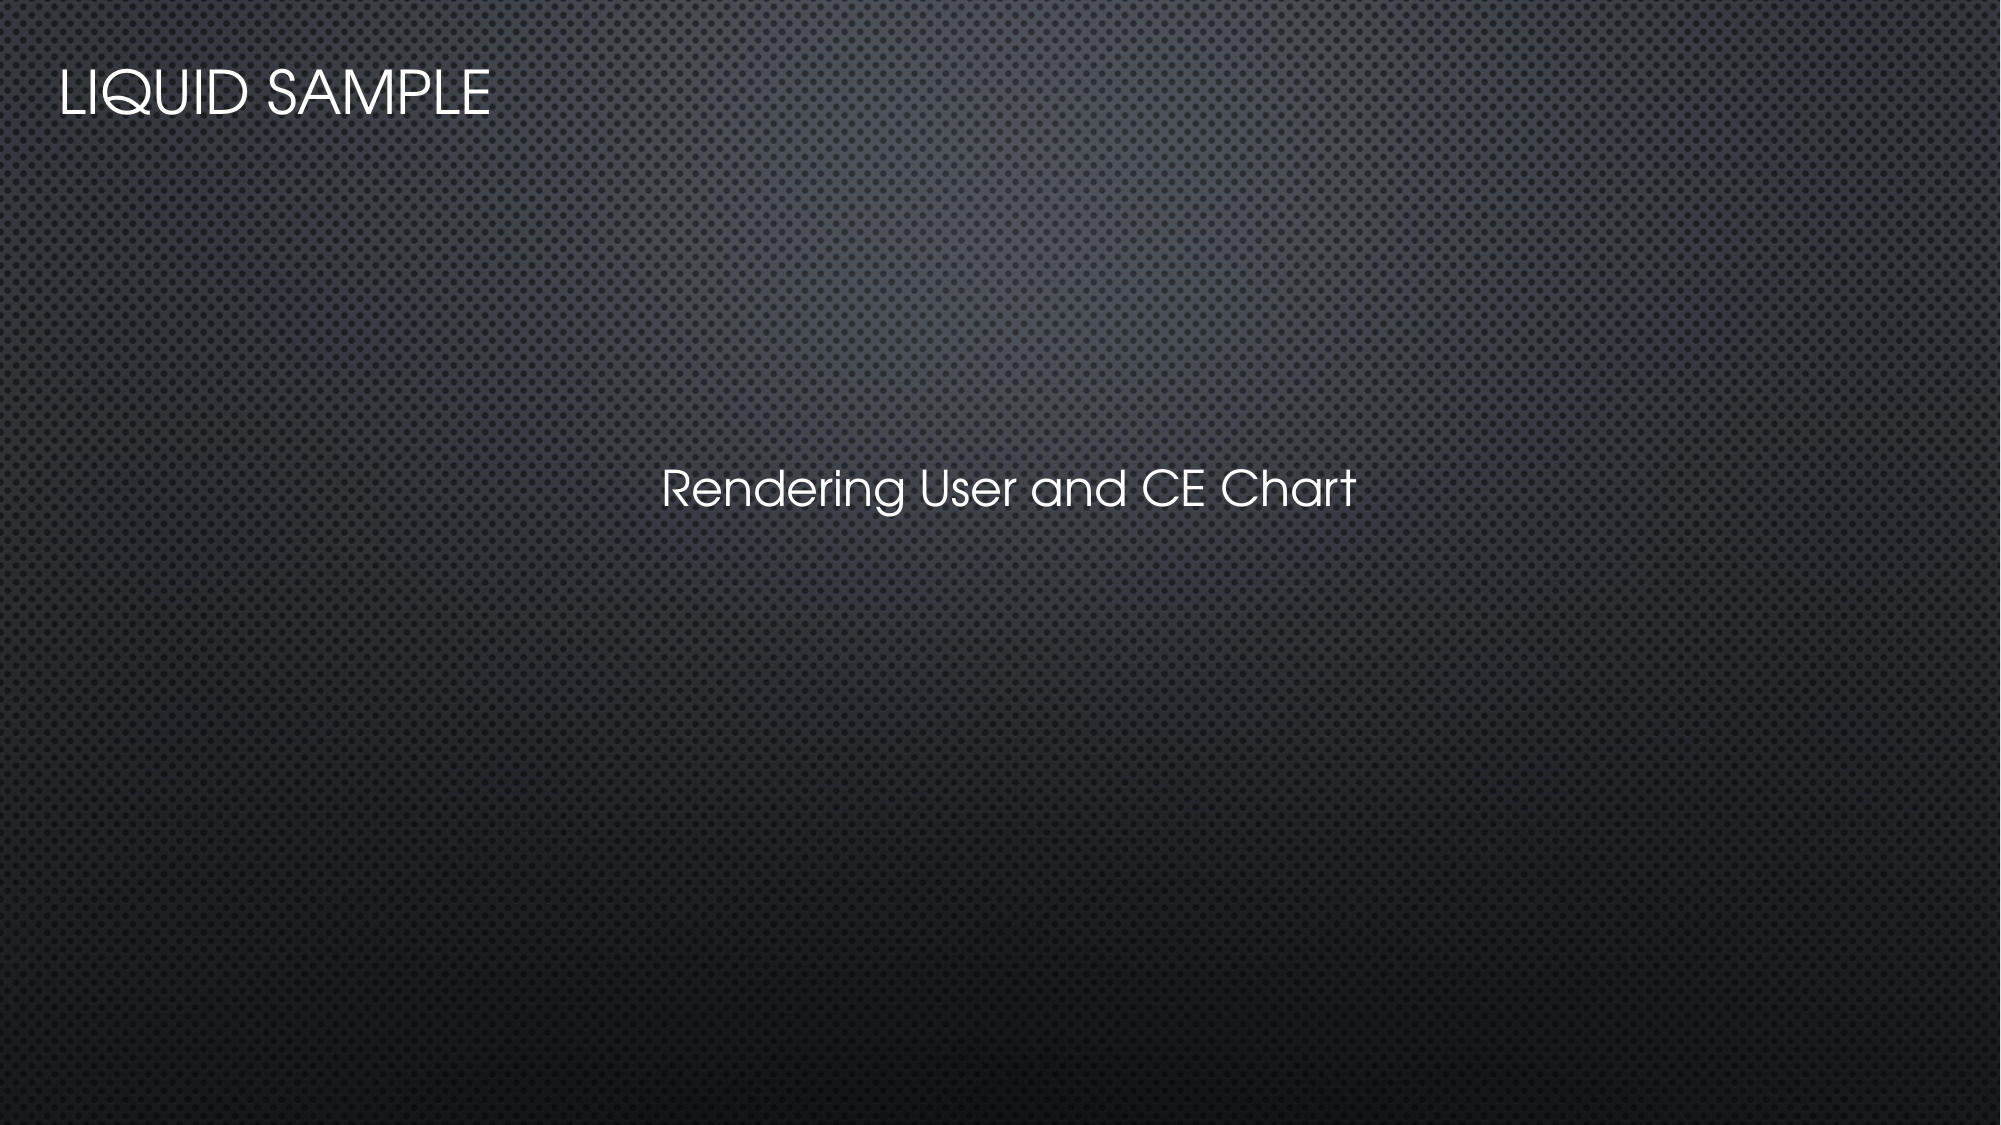

# Liquid Sample
Rendering User and CE Chart